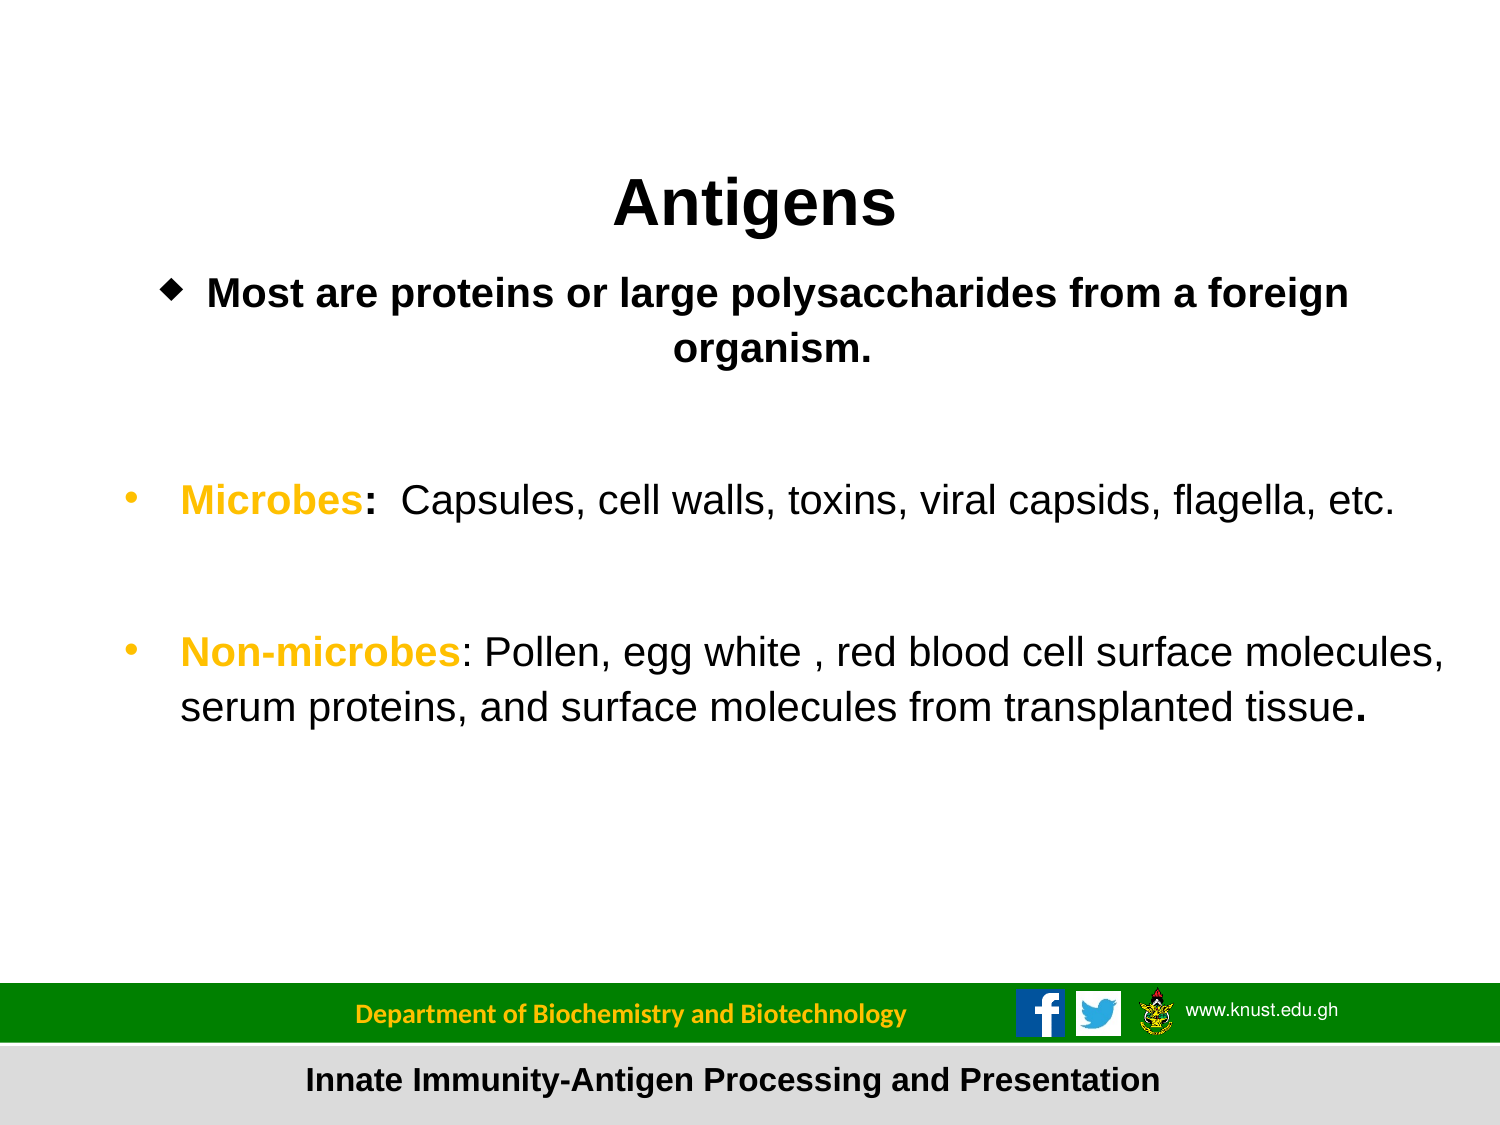

Antigens
 Most are proteins or large polysaccharides from a foreign organism.

Microbes:  Capsules, cell walls, toxins, viral capsids, flagella, etc.

Non-microbes: Pollen, egg white , red blood cell surface molecules, serum proteins, and surface molecules from transplanted tissue.

11
Department of Biochemistry and Biotechnology
Innate Immunity-Antigen Processing and Presentation